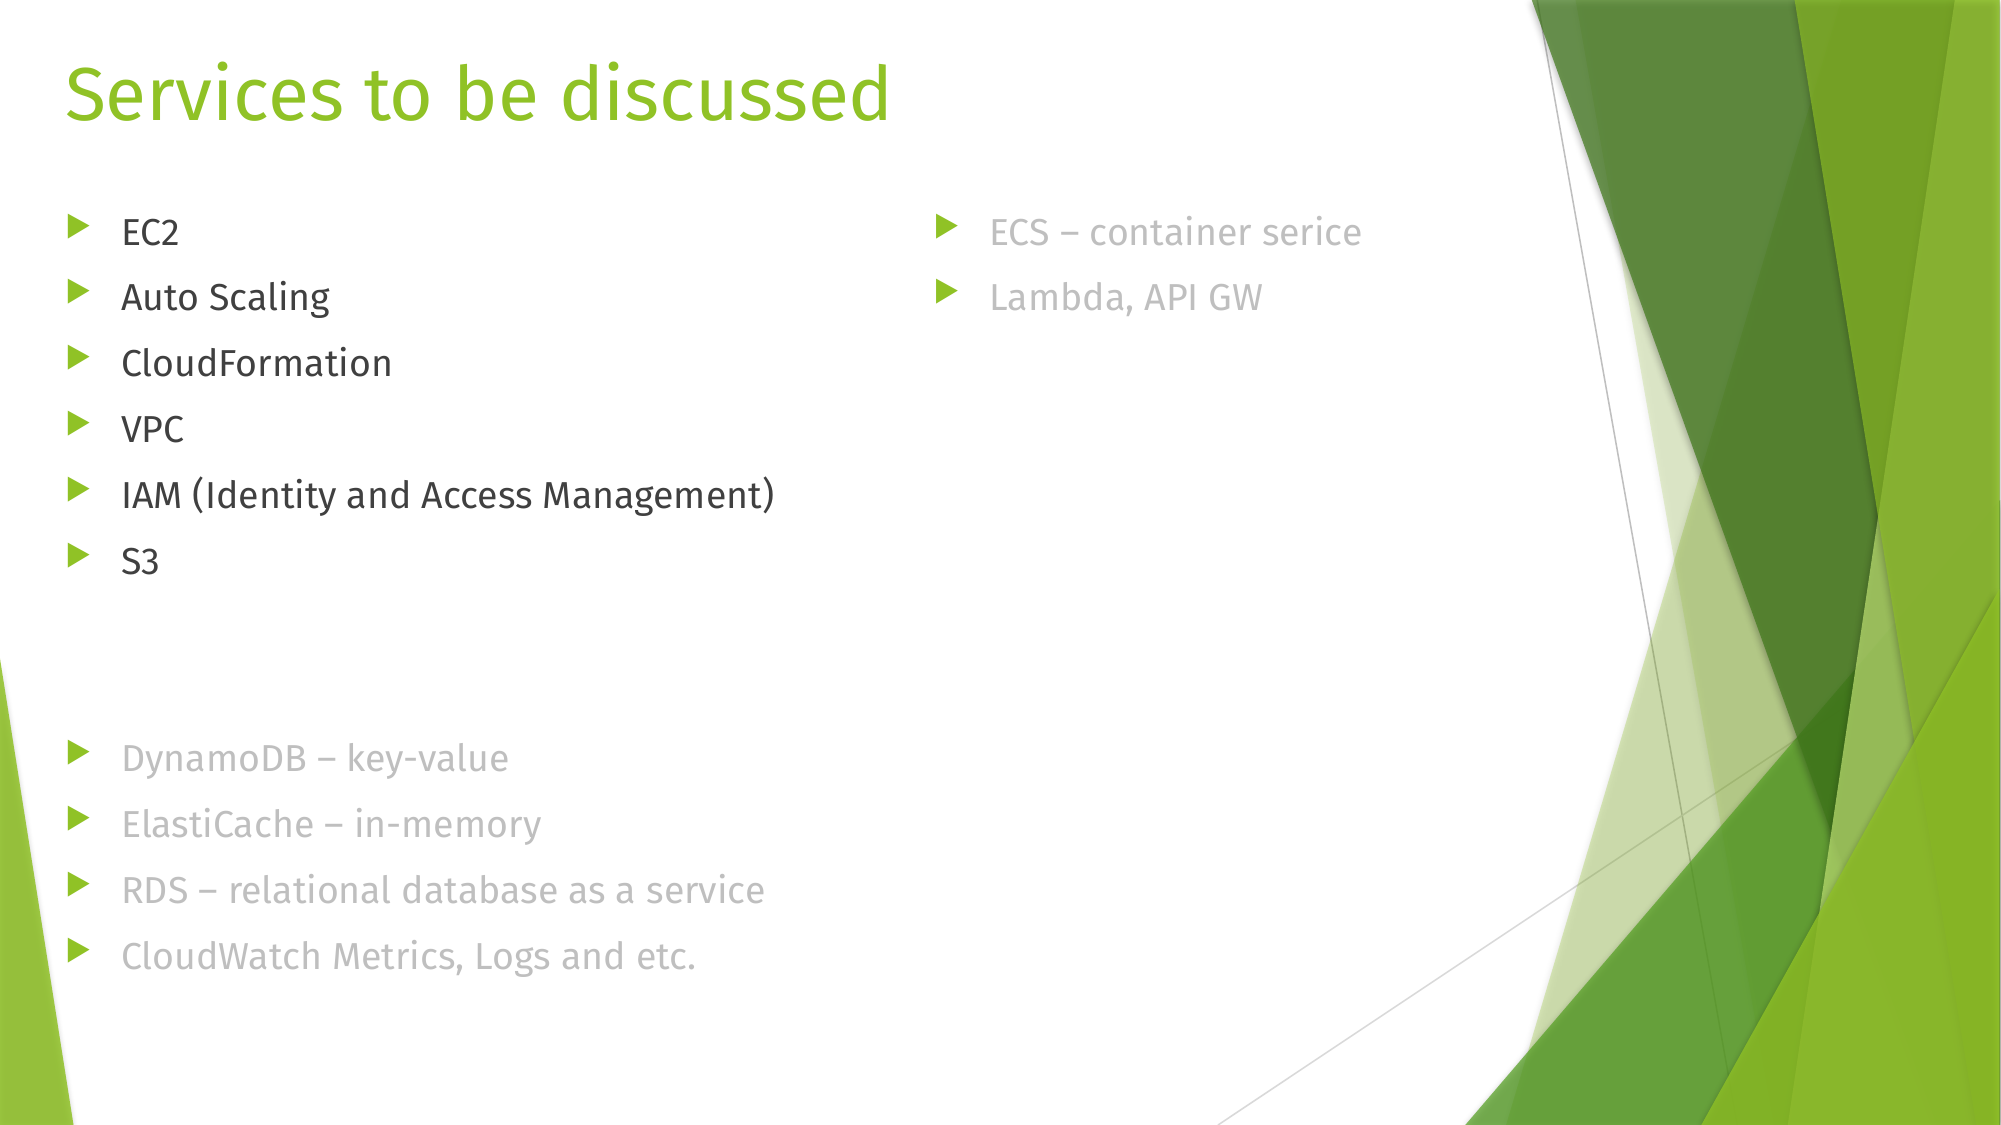

# Services to be discussed
EC2
Auto Scaling
CloudFormation
VPC
IAM (Identity and Access Management)
S3

DynamoDB – key-value
ElastiCache – in-memory
RDS – relational database as a service
CloudWatch Metrics, Logs and etc.
ECS – container serice
Lambda, API GW